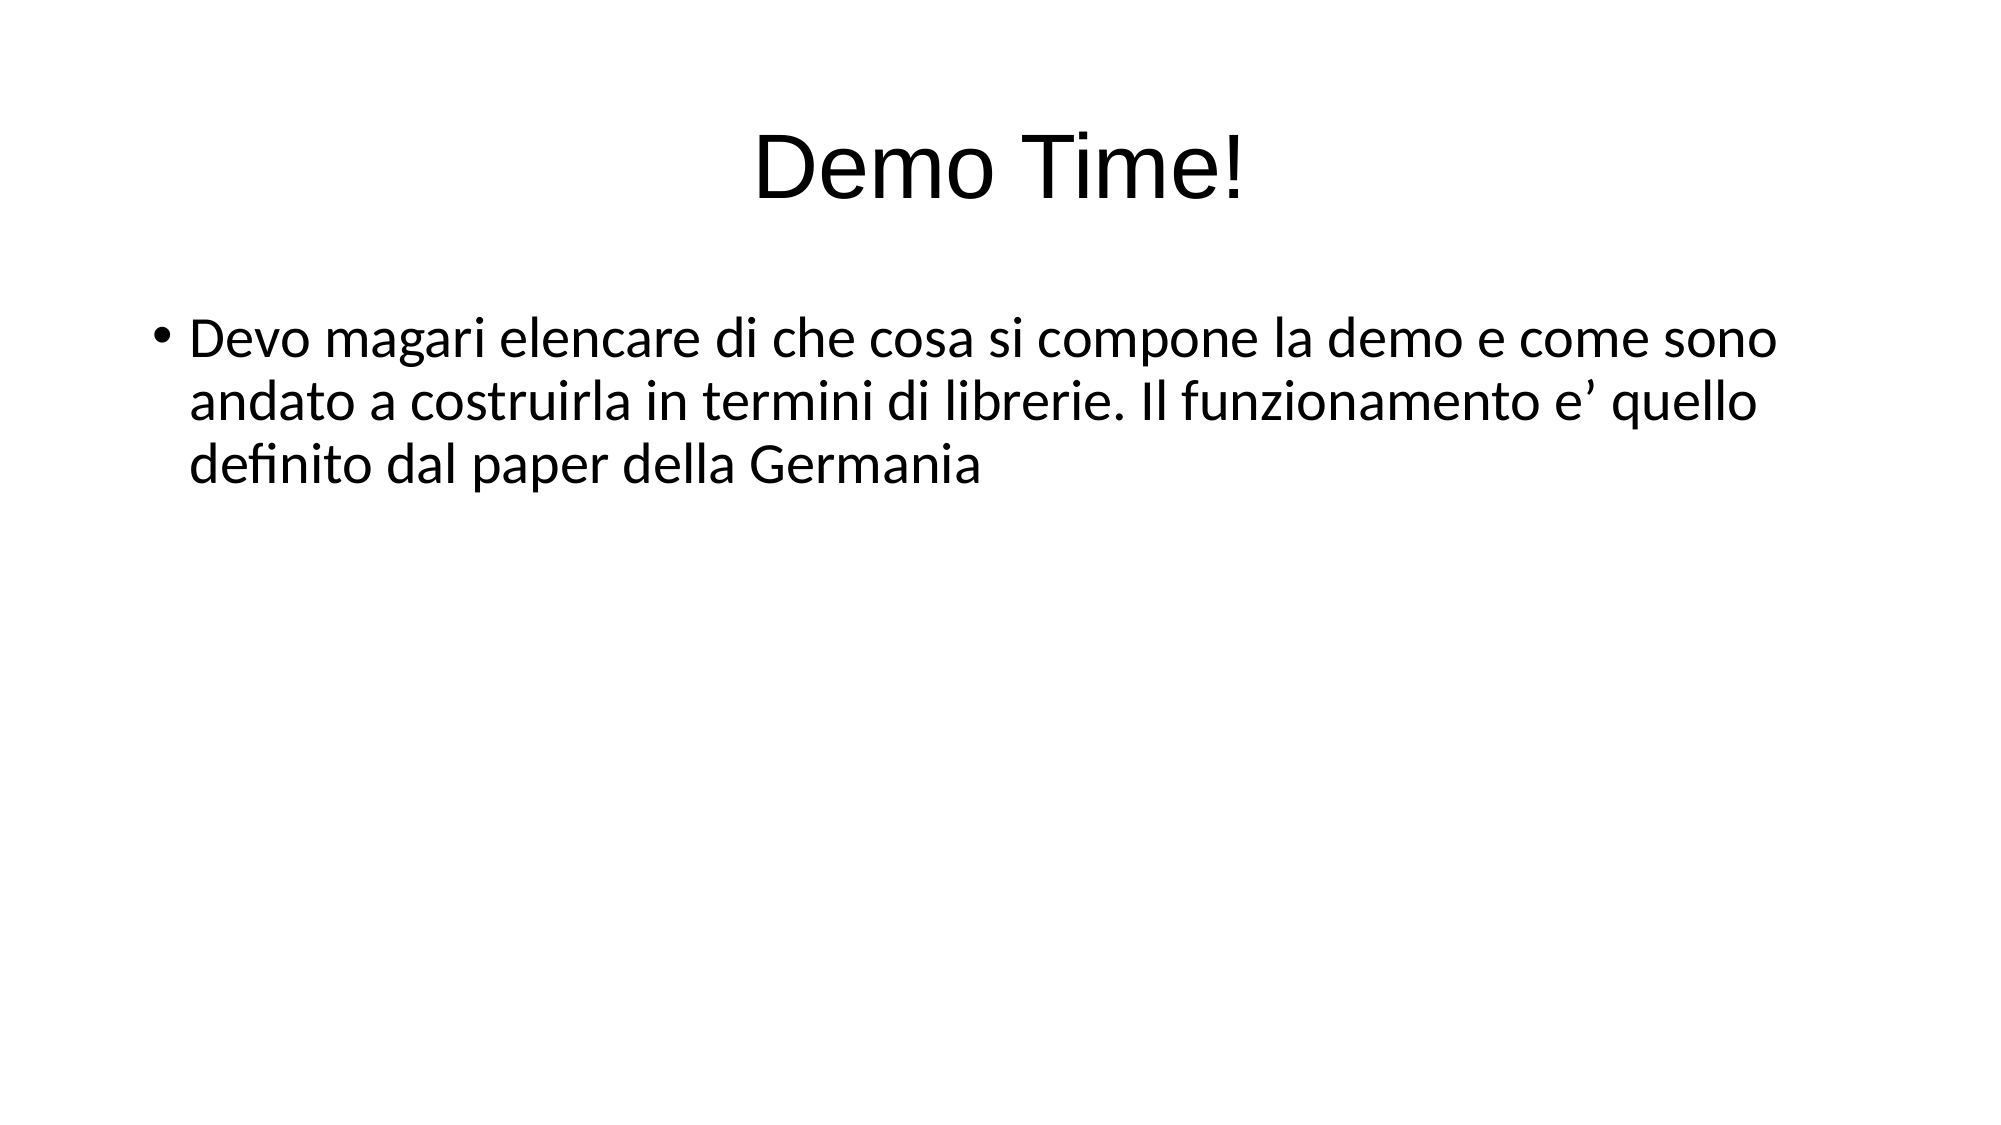

# Demo Time!
Devo magari elencare di che cosa si compone la demo e come sono andato a costruirla in termini di librerie. Il funzionamento e’ quello definito dal paper della Germania